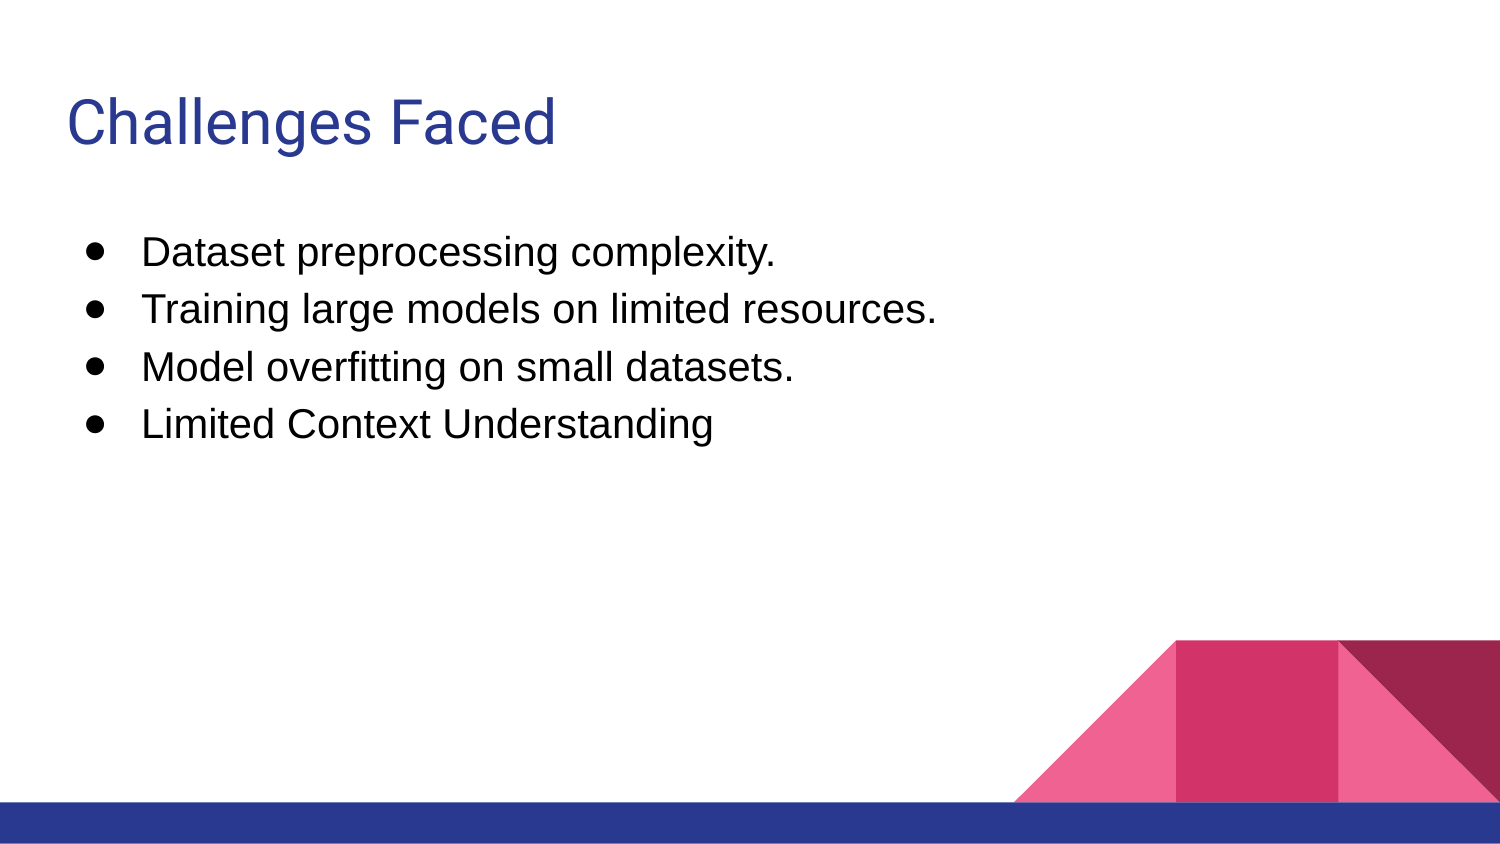

# Challenges Faced

Dataset preprocessing complexity.
Training large models on limited resources.
Model overfitting on small datasets.
Limited Context Understanding